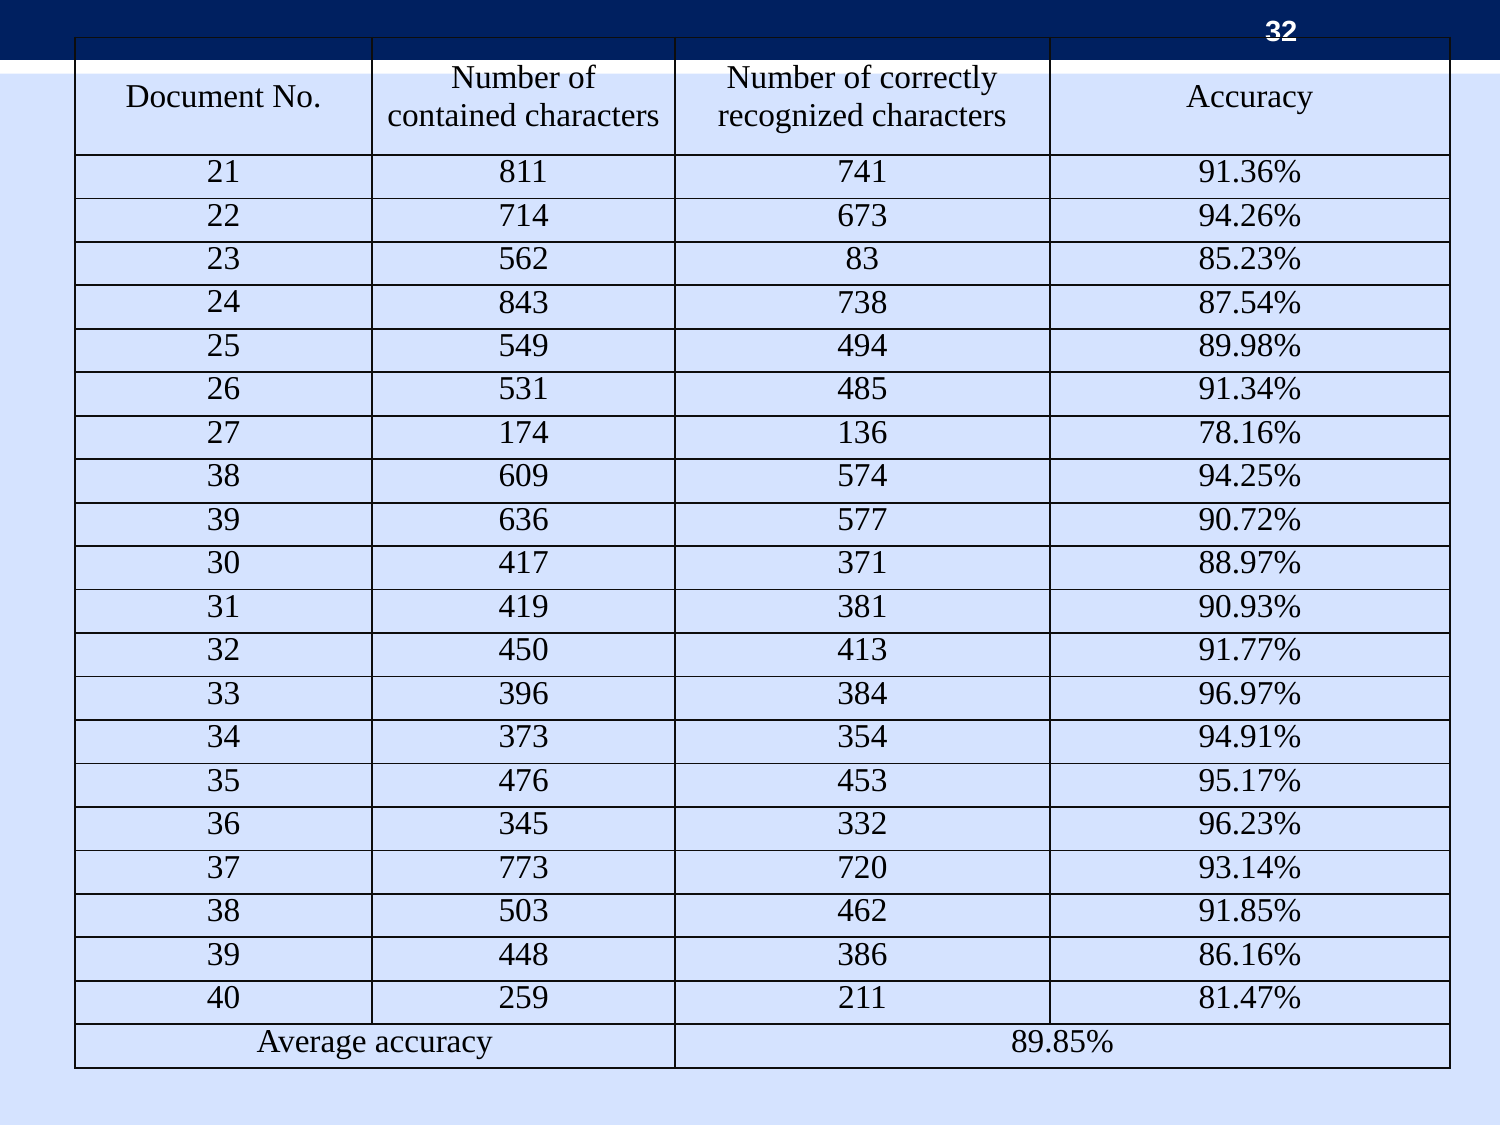

32
| Document No. | Number of contained characters | Number of correctly recognized characters | Accuracy |
| --- | --- | --- | --- |
| 21 | 811 | 741 | 91.36% |
| 22 | 714 | 673 | 94.26% |
| 23 | 562 | 83 | 85.23% |
| 24 | 843 | 738 | 87.54% |
| 25 | 549 | 494 | 89.98% |
| 26 | 531 | 485 | 91.34% |
| 27 | 174 | 136 | 78.16% |
| 38 | 609 | 574 | 94.25% |
| 39 | 636 | 577 | 90.72% |
| 30 | 417 | 371 | 88.97% |
| 31 | 419 | 381 | 90.93% |
| 32 | 450 | 413 | 91.77% |
| 33 | 396 | 384 | 96.97% |
| 34 | 373 | 354 | 94.91% |
| 35 | 476 | 453 | 95.17% |
| 36 | 345 | 332 | 96.23% |
| 37 | 773 | 720 | 93.14% |
| 38 | 503 | 462 | 91.85% |
| 39 | 448 | 386 | 86.16% |
| 40 | 259 | 211 | 81.47% |
| Average accuracy |  | 89.85% |  |